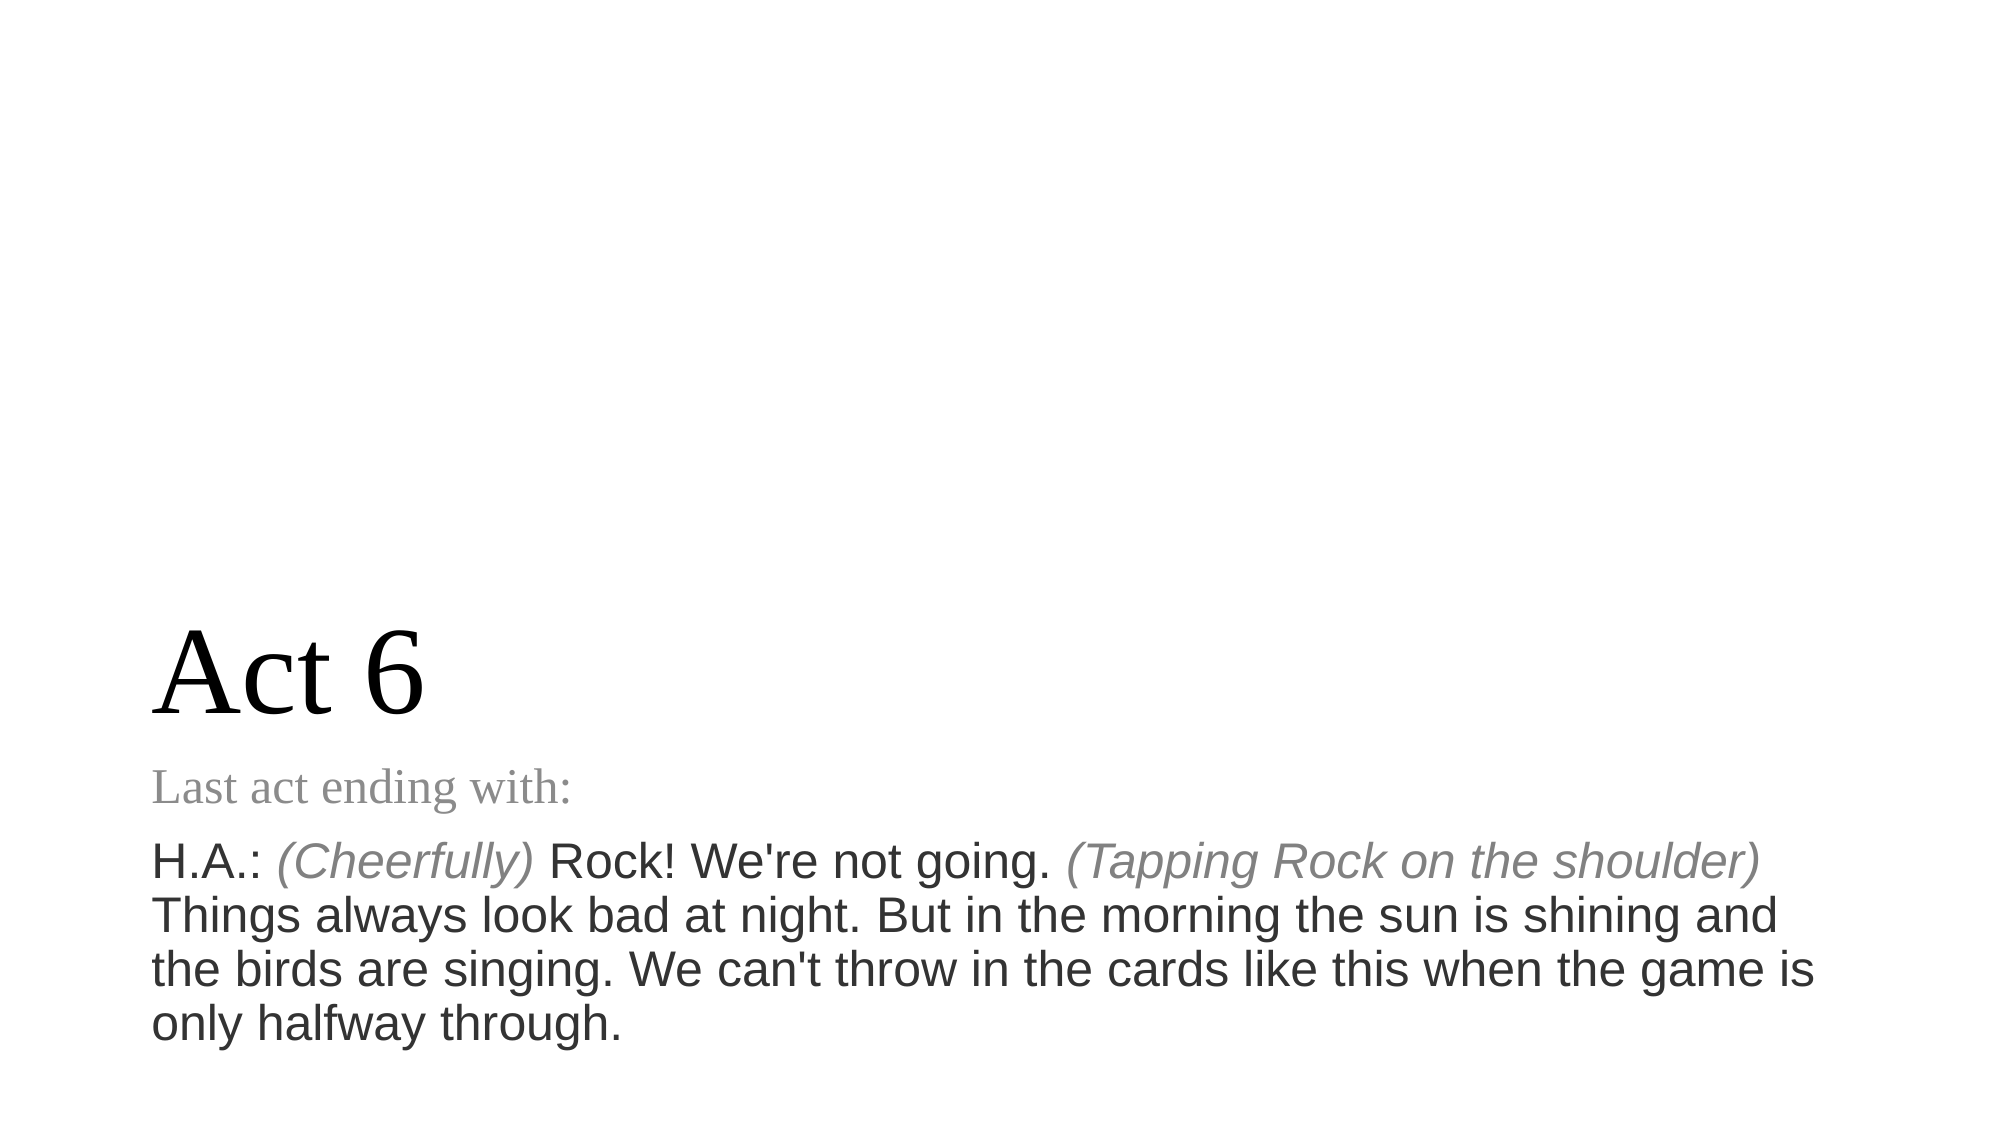

# Act 6
Last act ending with:
H.A.: (Cheerfully) Rock! We're not going. (Tapping Rock on the shoulder) Things always look bad at night. But in the morning the sun is shining and the birds are singing. We can't throw in the cards like this when the game is only halfway through.